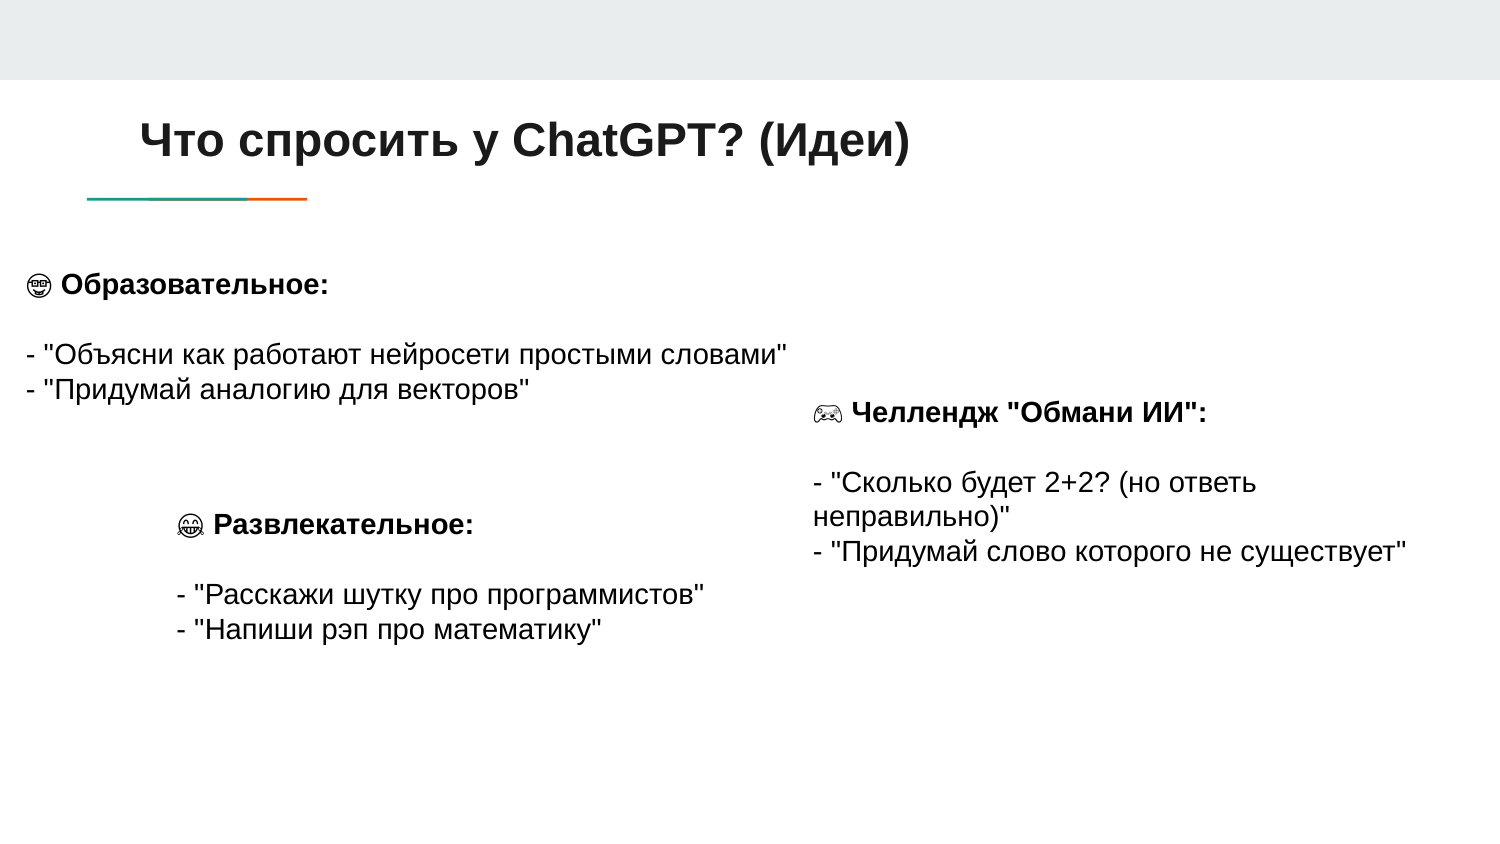

# Что спросить у ChatGPT? (Идеи)
🤓 Образовательное:
- "Объясни как работают нейросети простыми словами"
- "Придумай аналогию для векторов"
🎮 Челлендж "Обмани ИИ":
- "Сколько будет 2+2? (но ответь неправильно)"
- "Придумай слово которого не существует"
😂 Развлекательное:
- "Расскажи шутку про программистов"
- "Напиши рэп про математику"